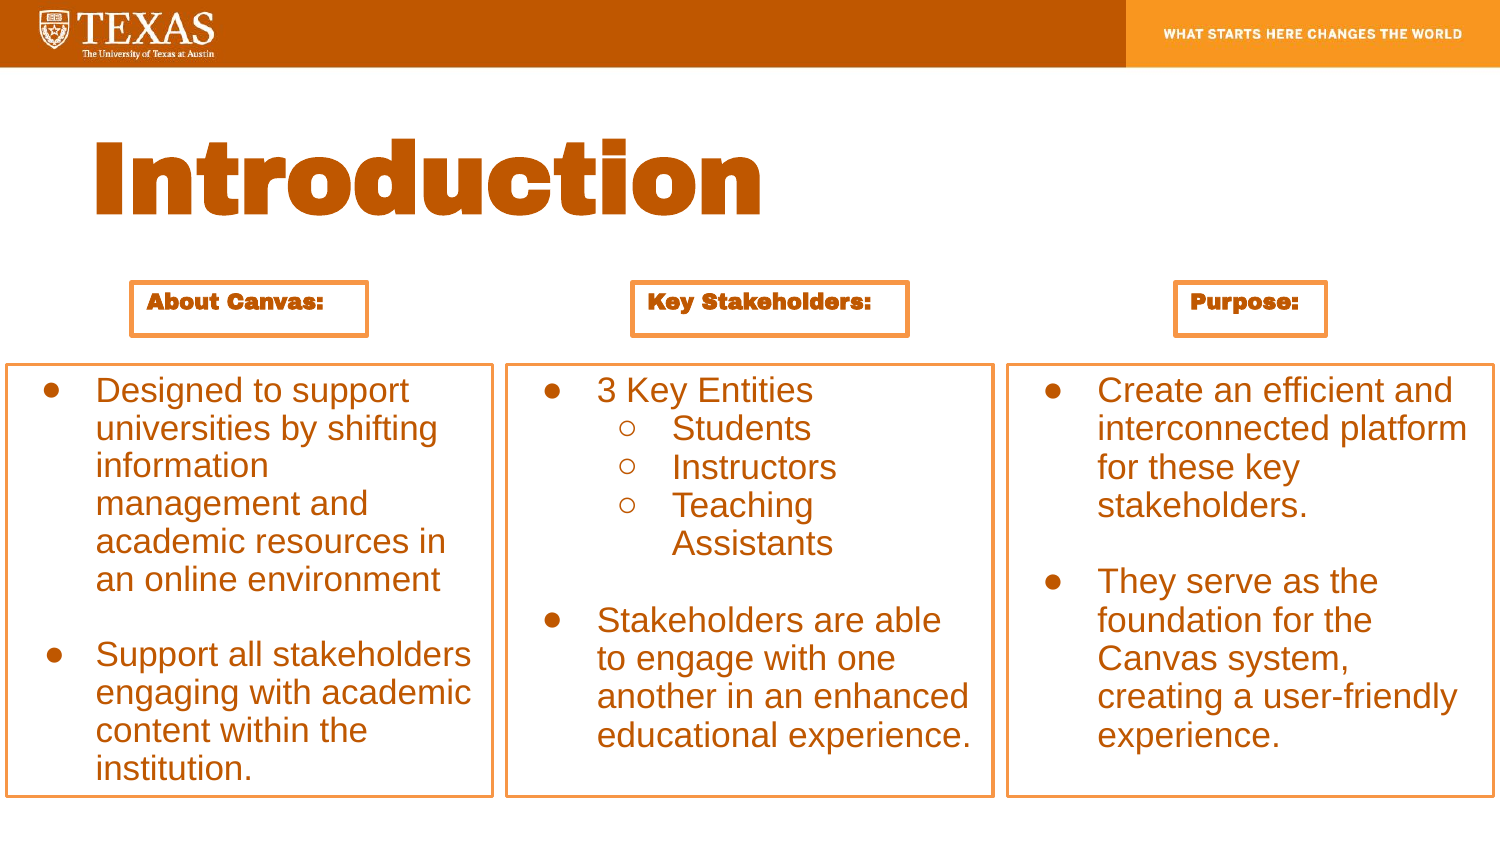

# Introduction
About Canvas:
Key Stakeholders:
Purpose:
Designed to support universities by shifting information management and academic resources in an online environment

Support all stakeholders engaging with academic content within the institution.
3 Key Entities
Students
Instructors
Teaching Assistants

Stakeholders are able to engage with one another in an enhanced educational experience.
Create an efficient and interconnected platform for these key stakeholders.

They serve as the foundation for the Canvas system, creating a user-friendly experience.